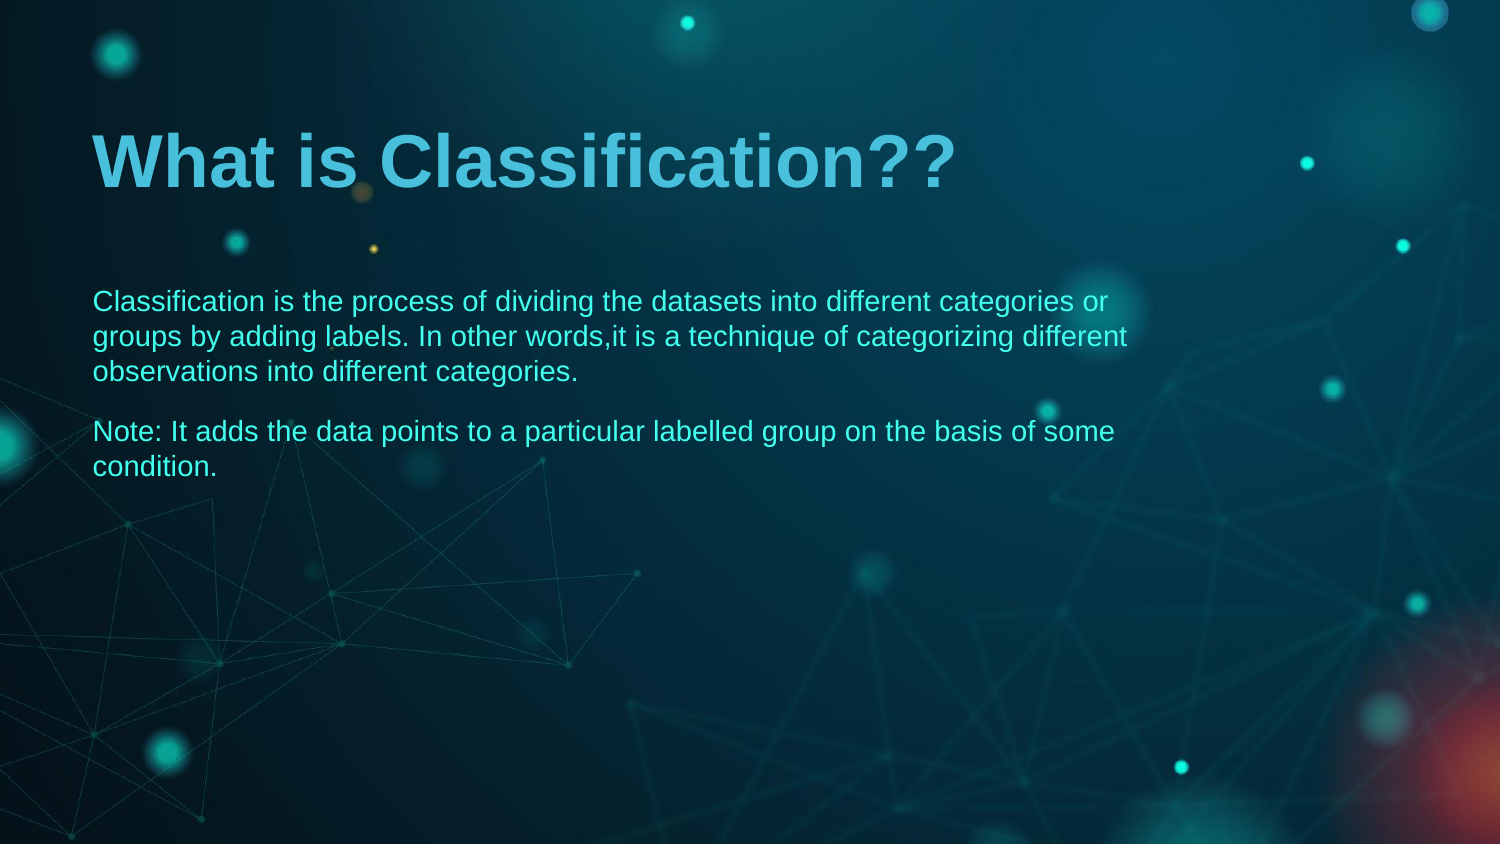

What is Classification??
#

Classification is the process of dividing the datasets into different categories or groups by adding labels. In other words,it is a technique of categorizing different observations into different categories.
Note: It adds the data points to a particular labelled group on the basis of some condition.